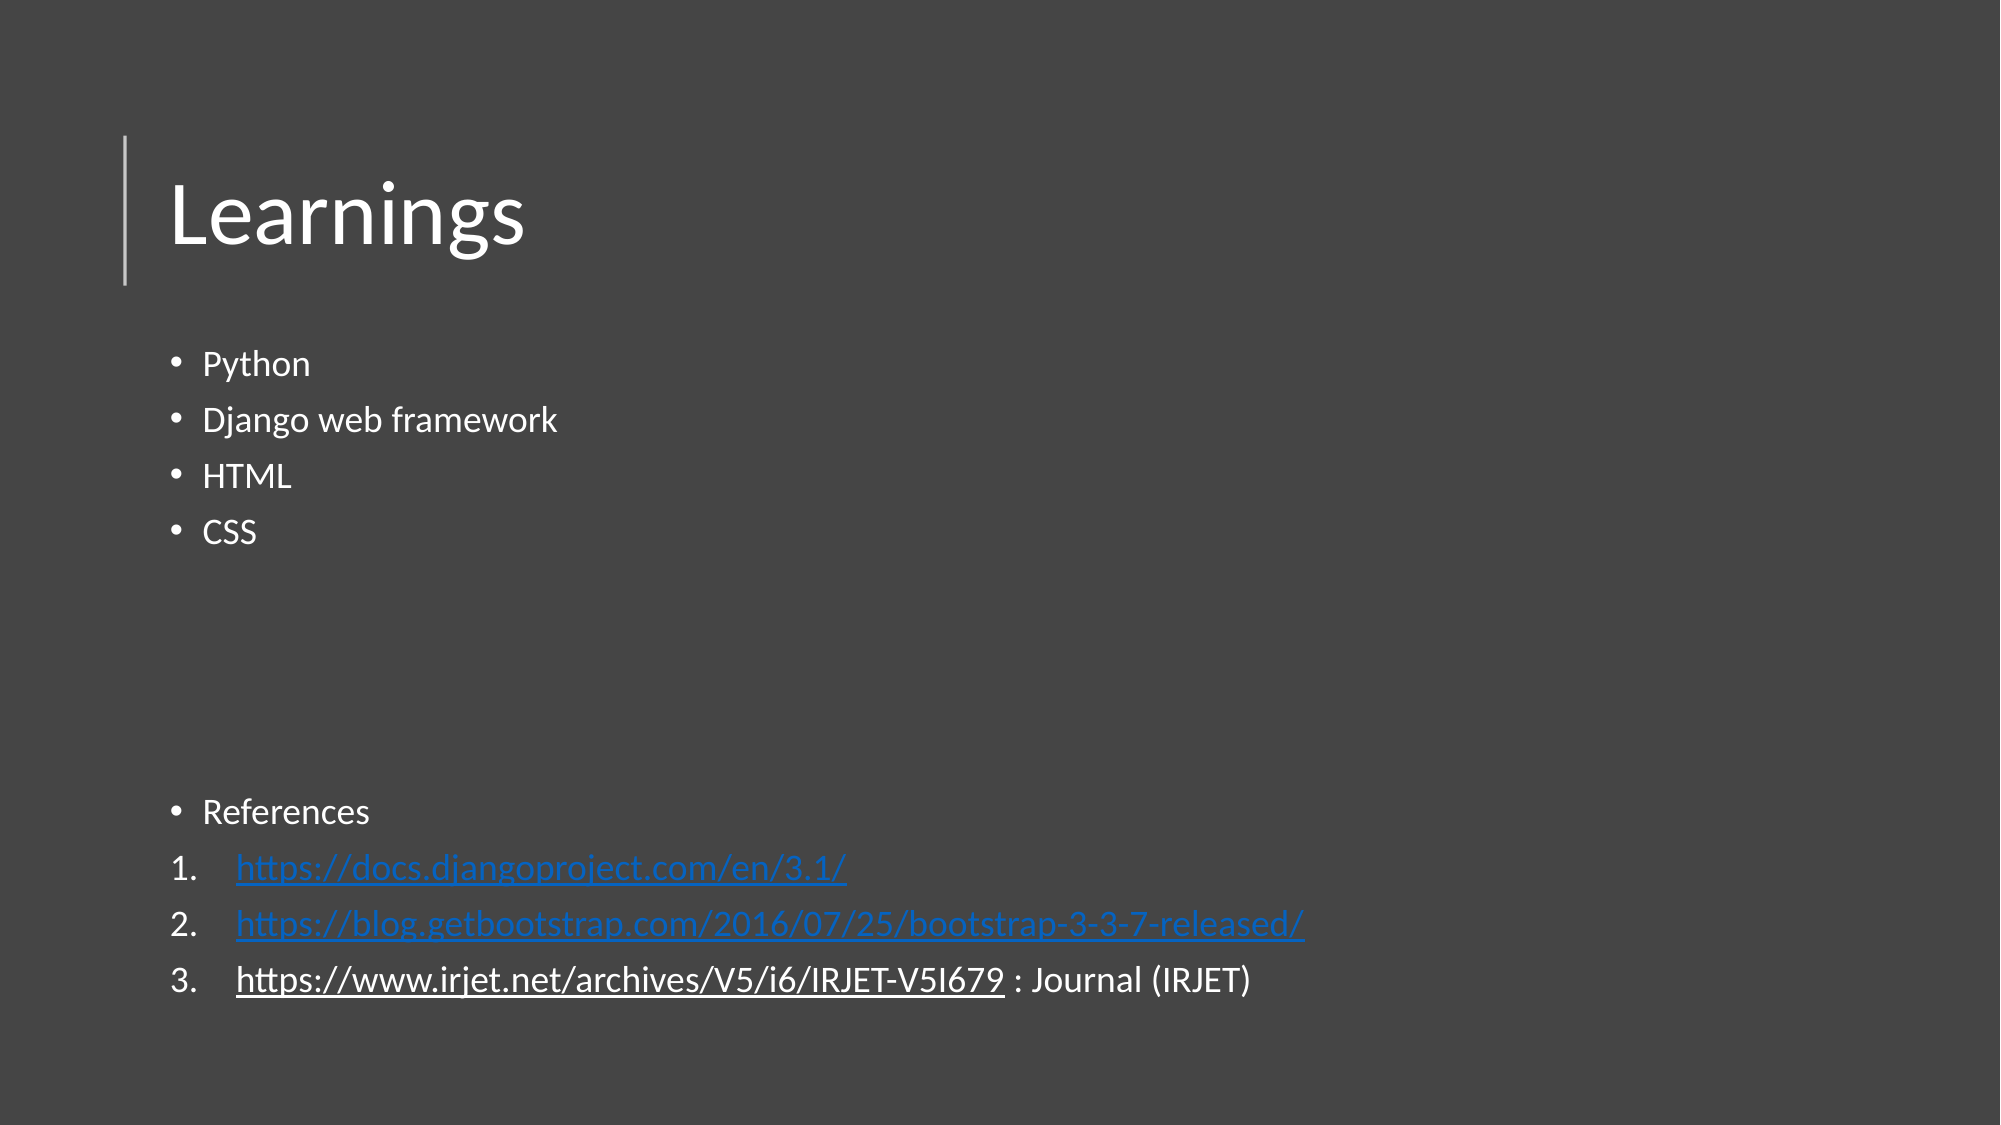

# Learnings
Python
Django web framework
HTML
CSS

References
https://docs.djangoproject.com/en/3.1/
https://blog.getbootstrap.com/2016/07/25/bootstrap-3-3-7-released/
https://www.irjet.net/archives/V5/i6/IRJET-V5I679 : Journal (IRJET)